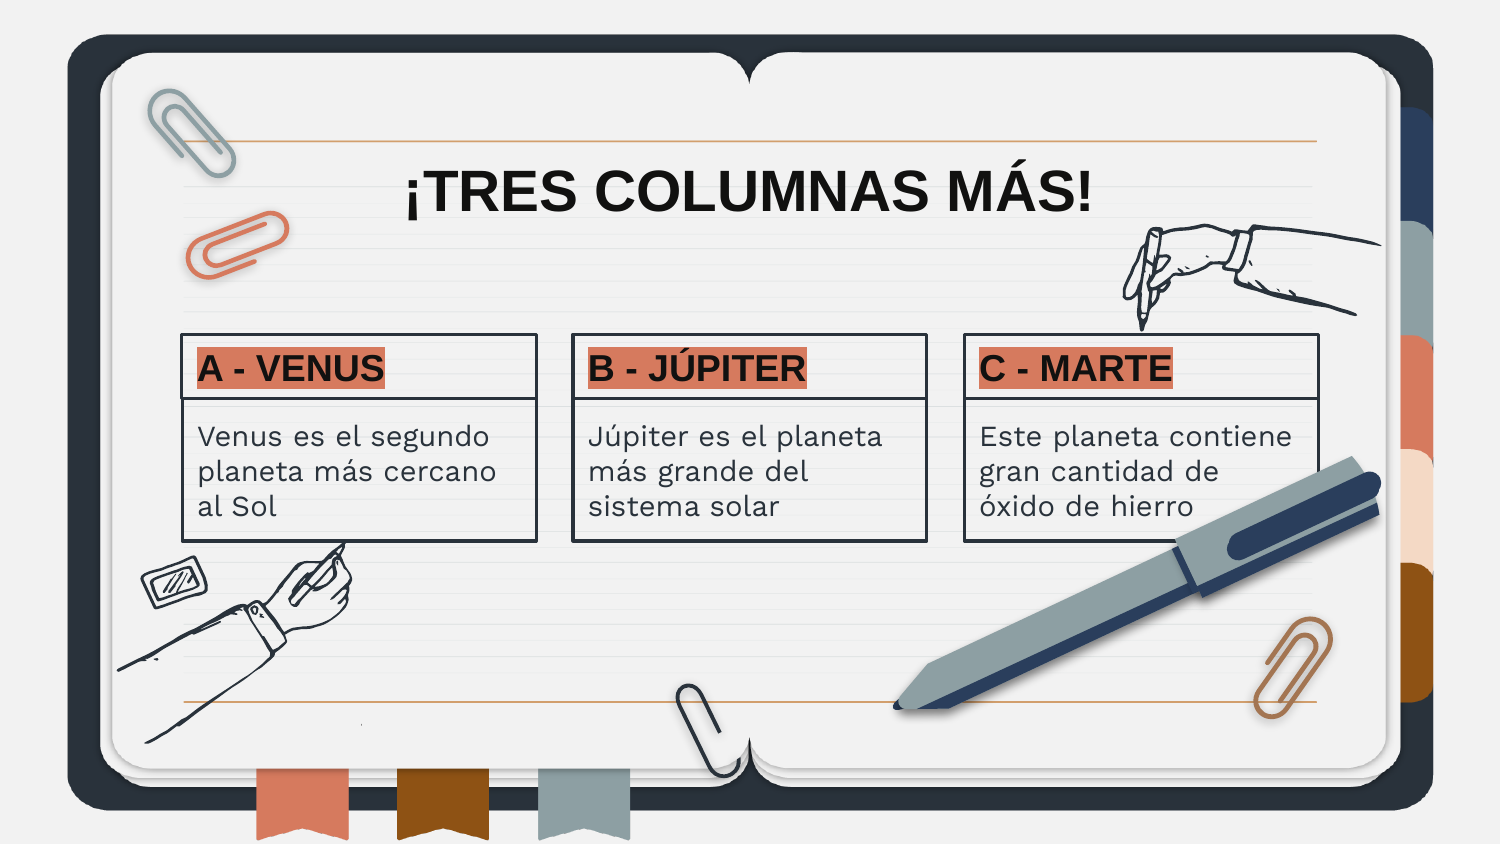

¡TRES COLUMNAS MÁS!

# A - VENUS
B - JÚPITER
C - MARTE

Venus es el segundo planeta más cercano al Sol
Júpiter es el planeta más grande del sistema solar
Este planeta contiene gran cantidad de óxido de hierro